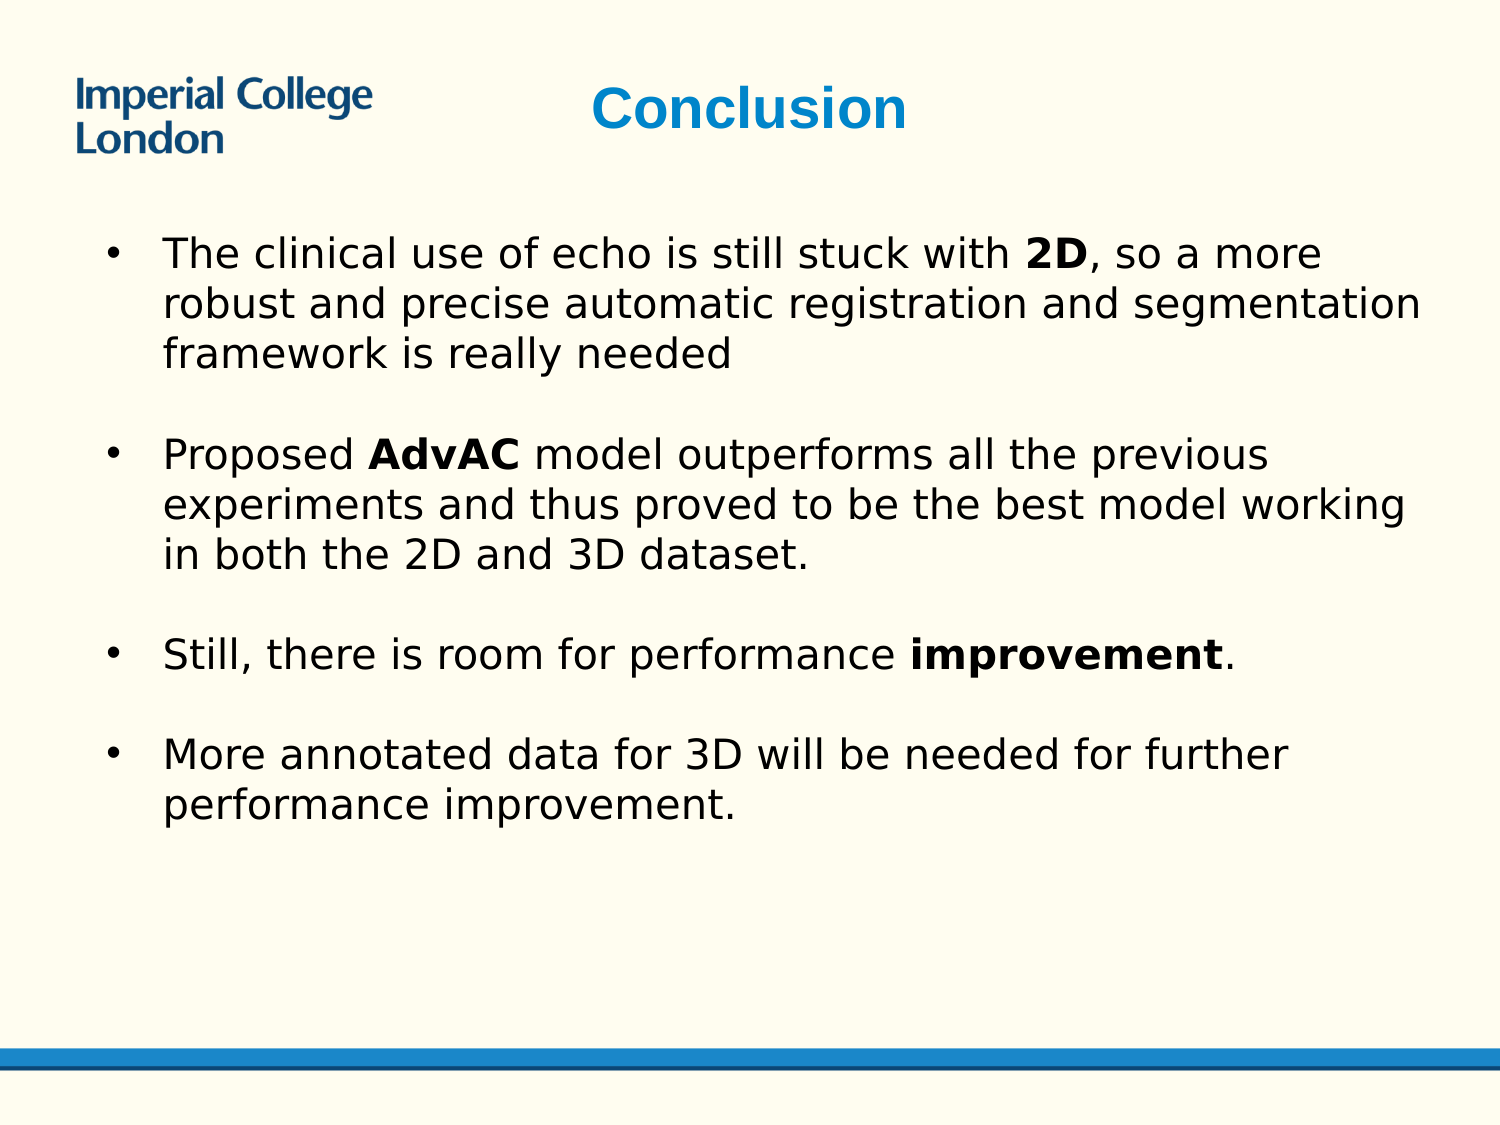

Conclusion
The clinical use of echo is still stuck with 2D, so a more robust and precise automatic registration and segmentation framework is really needed

Proposed AdvAC model outperforms all the previous experiments and thus proved to be the best model working in both the 2D and 3D dataset.

Still, there is room for performance improvement.

More annotated data for 3D will be needed for further performance improvement.